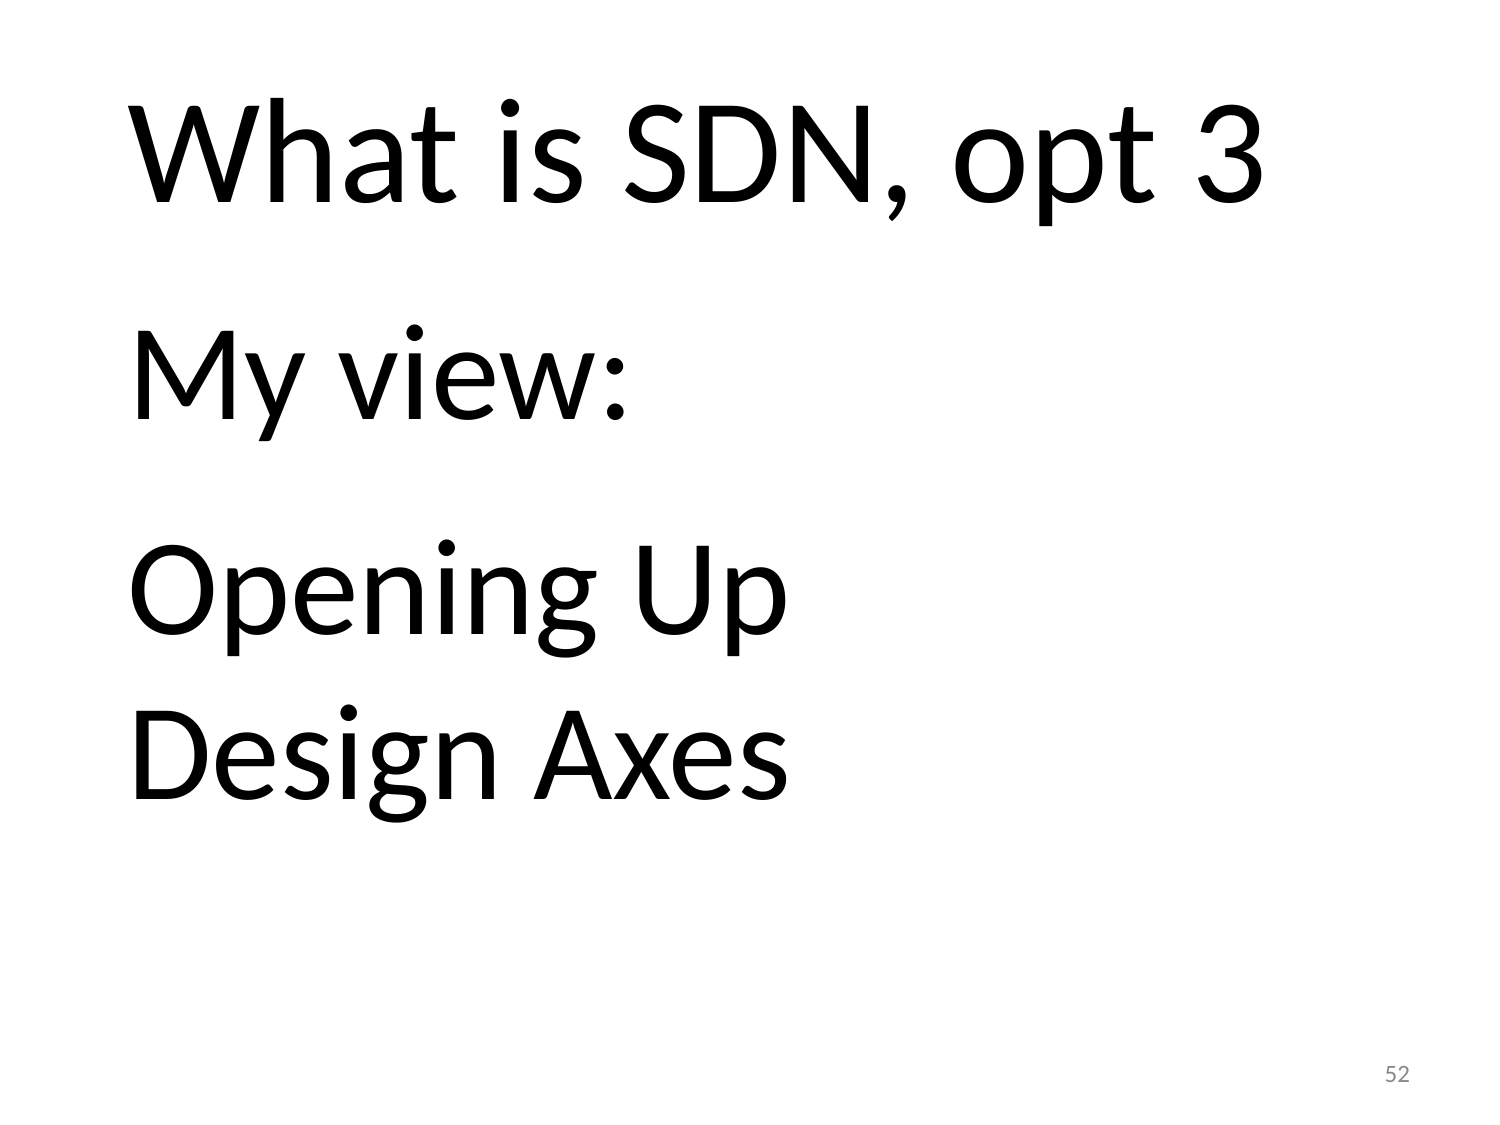

# What is SDN, opt 3 My view: Opening Up Design Axes
52